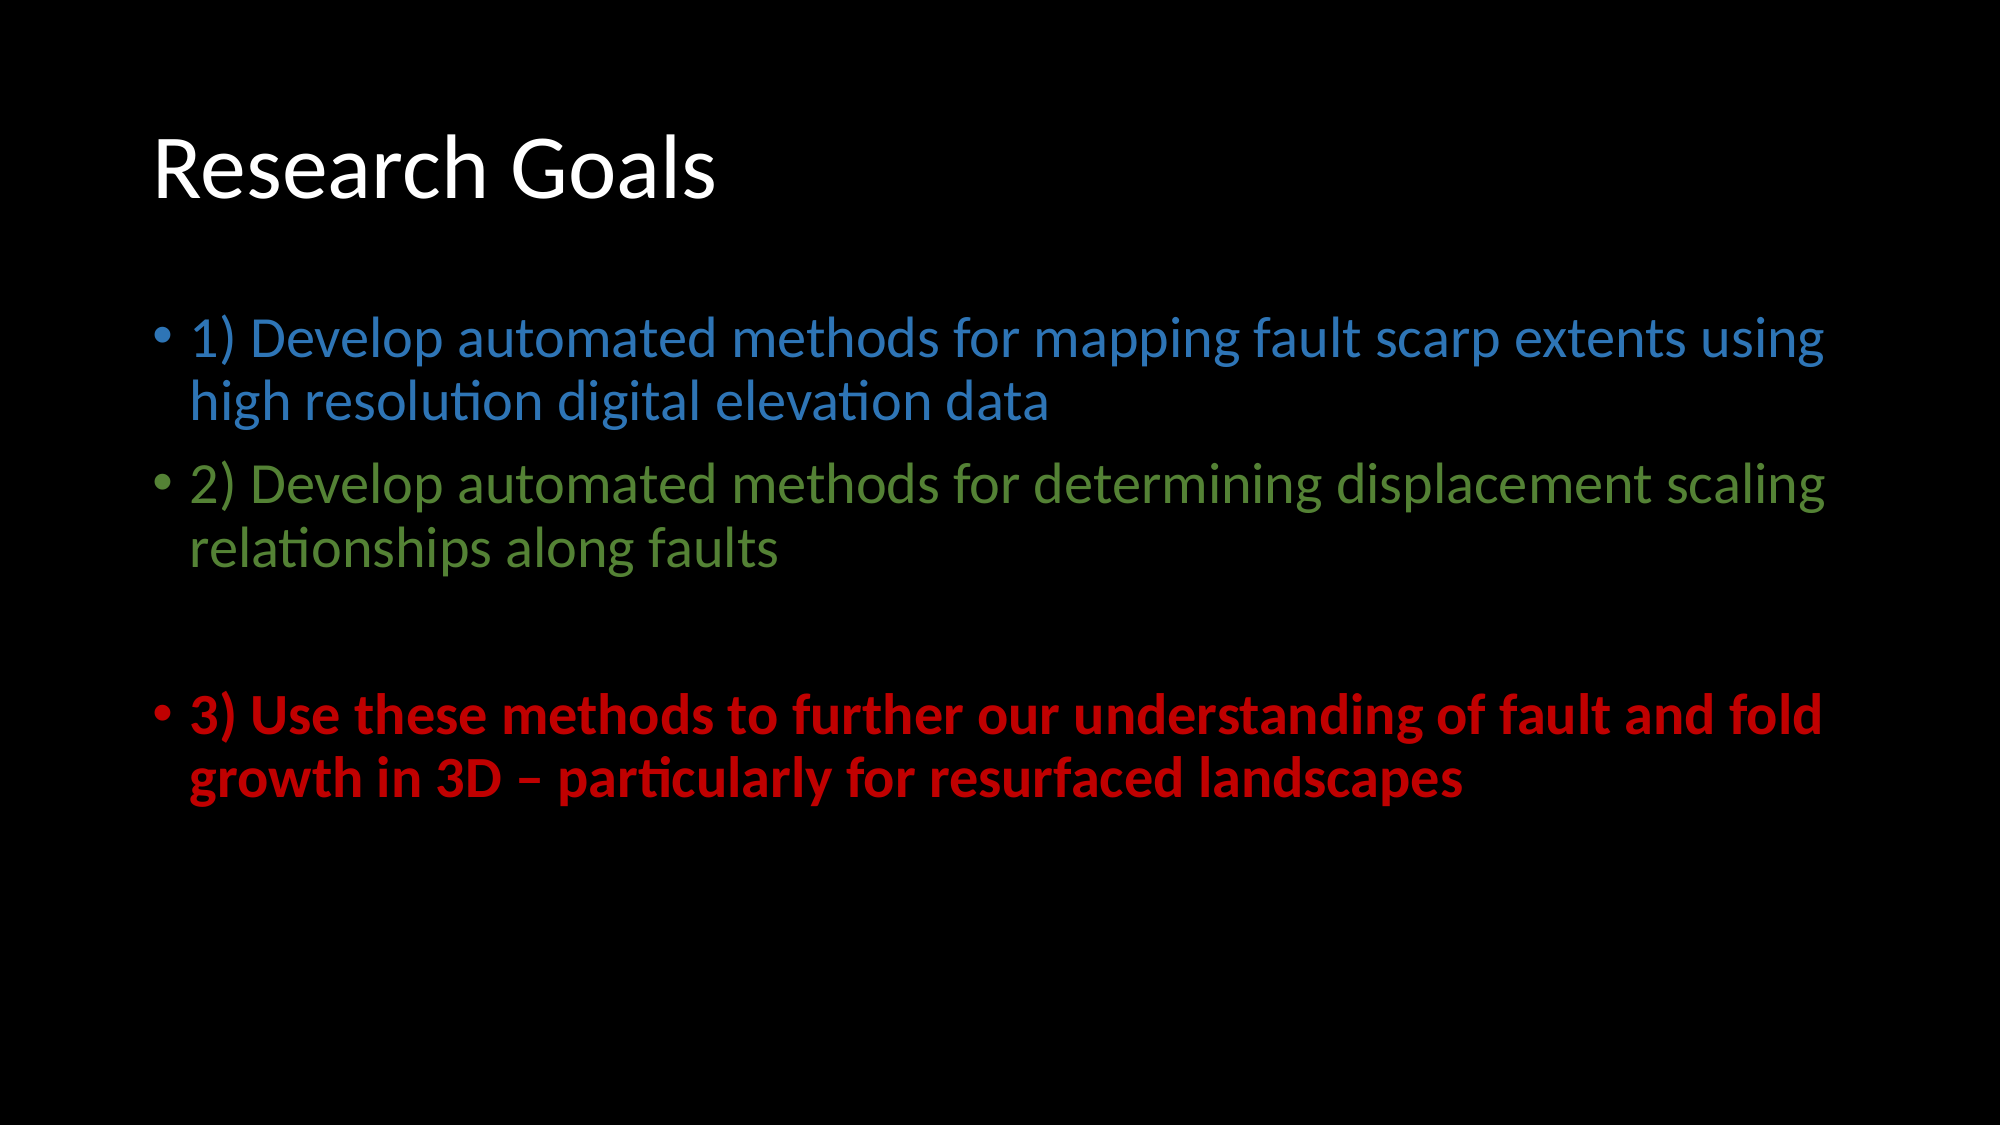

# Research Goals
1) Develop automated methods for mapping fault scarp extents using high resolution digital elevation data
2) Develop automated methods for determining displacement scaling relationships along faults

3) Use these methods to further our understanding of fault and fold growth in 3D – particularly for resurfaced landscapes